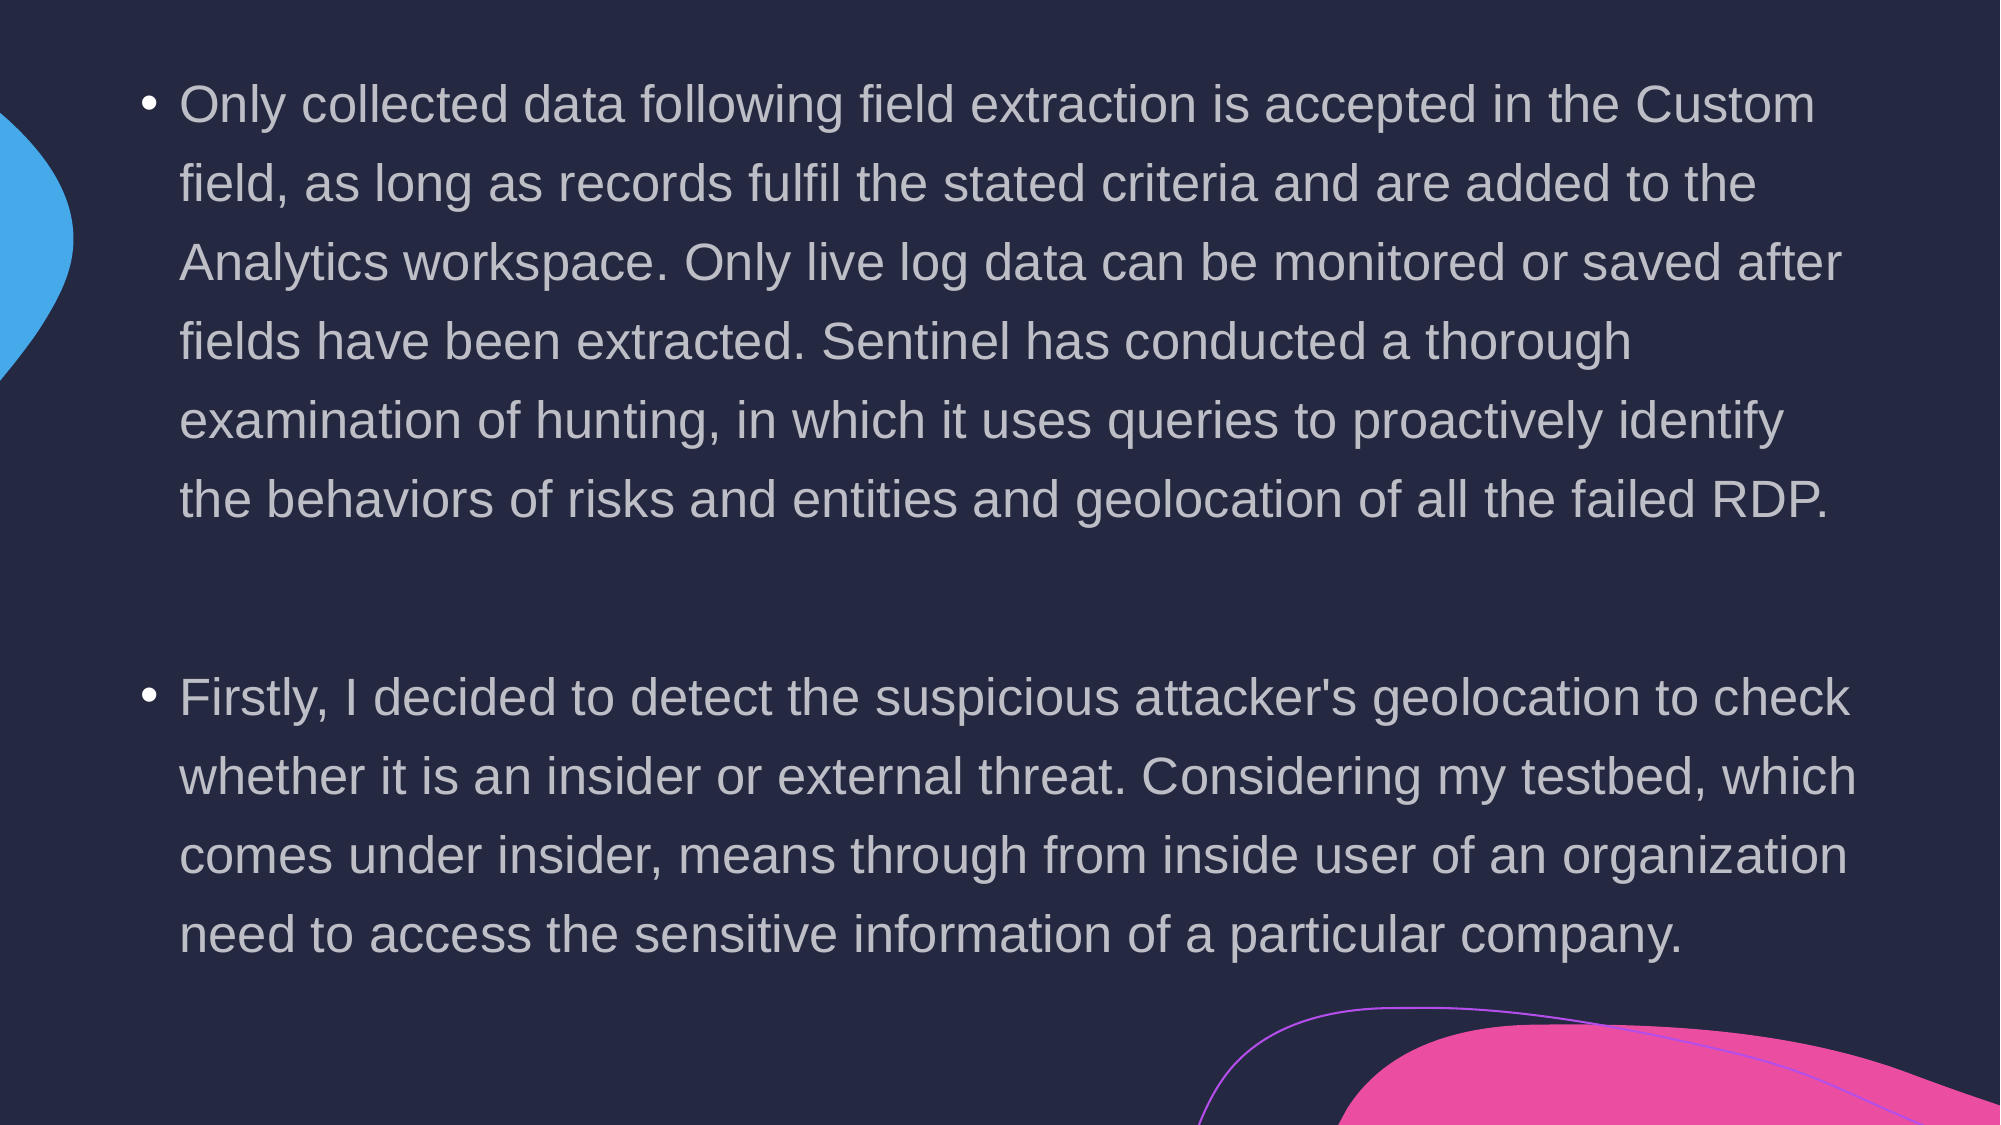

Only collected data following field extraction is accepted in the Custom field, as long as records fulfil the stated criteria and are added to the Analytics workspace. Only live log data can be monitored or saved after fields have been extracted. Sentinel has conducted a thorough examination of hunting, in which it uses queries to proactively identify the behaviors of risks and entities and geolocation of all the failed RDP.

Firstly, I decided to detect the suspicious attacker's geolocation to check whether it is an insider or external threat. Considering my testbed, which comes under insider, means through from inside user of an organization need to access the sensitive information of a particular company.